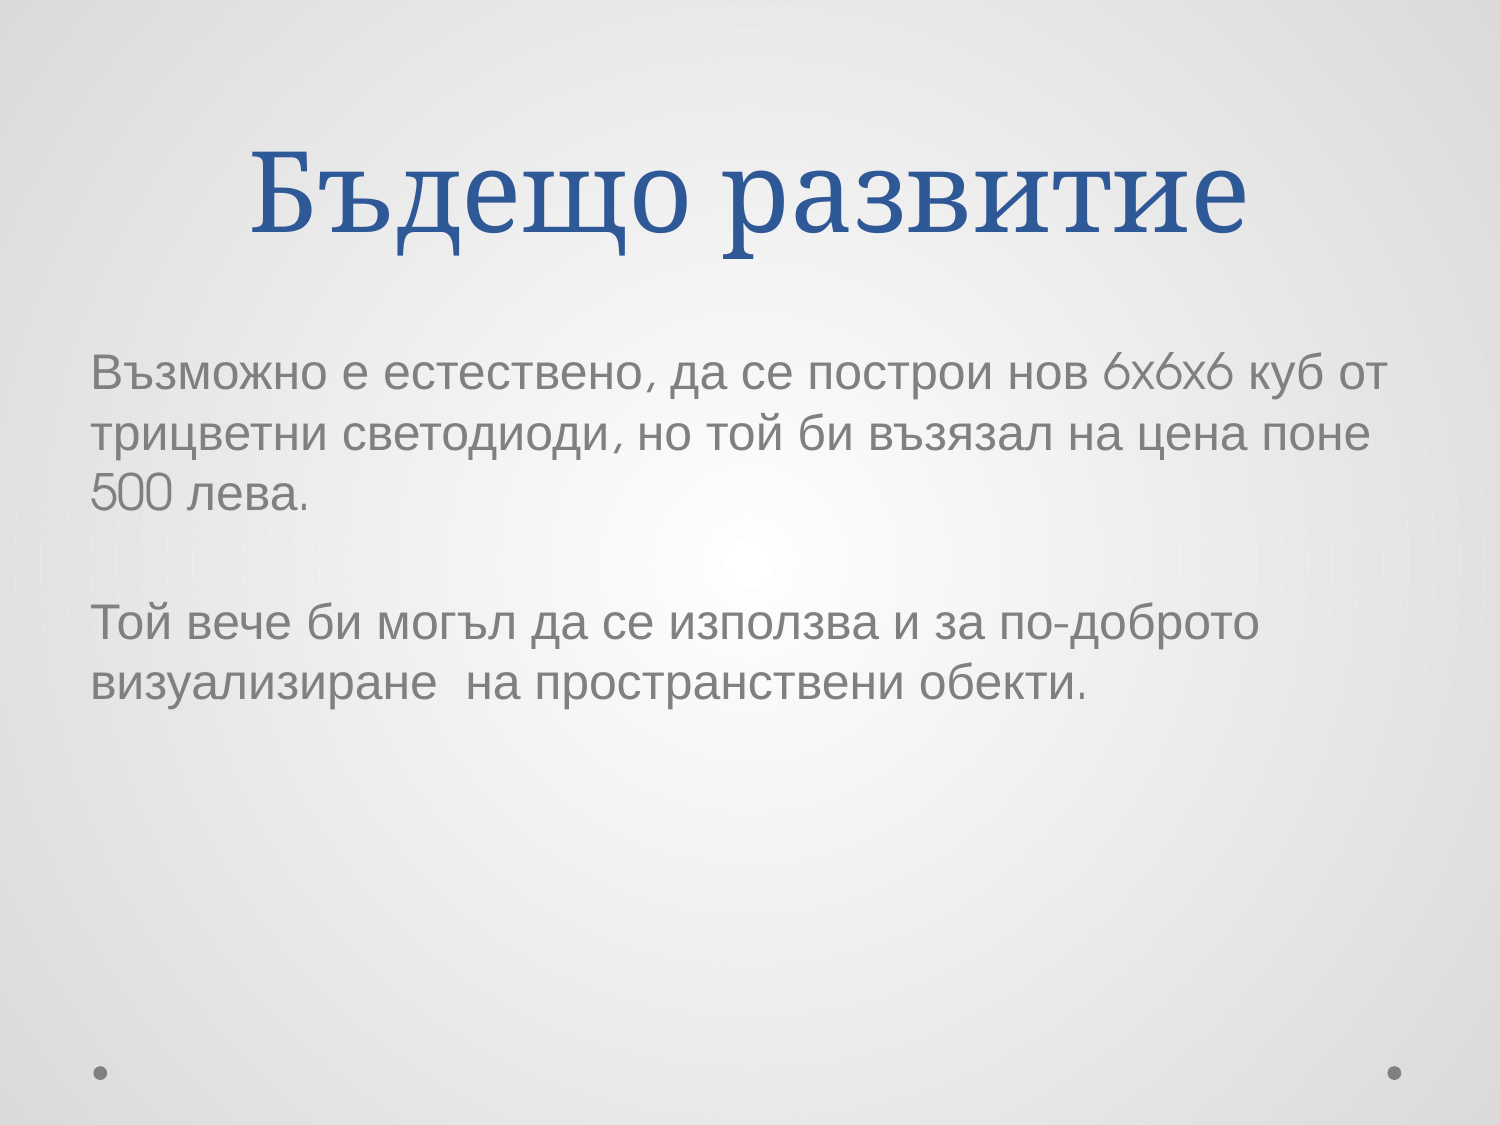

# Бъдещо развитие

Възможно е естествено, да се построи нов 6x6x6 куб от трицветни светодиоди, но той би възязал на цена поне 500 лева.
Той вече би могъл да се използва и за по-доброто визуализиране  на пространствени обекти.